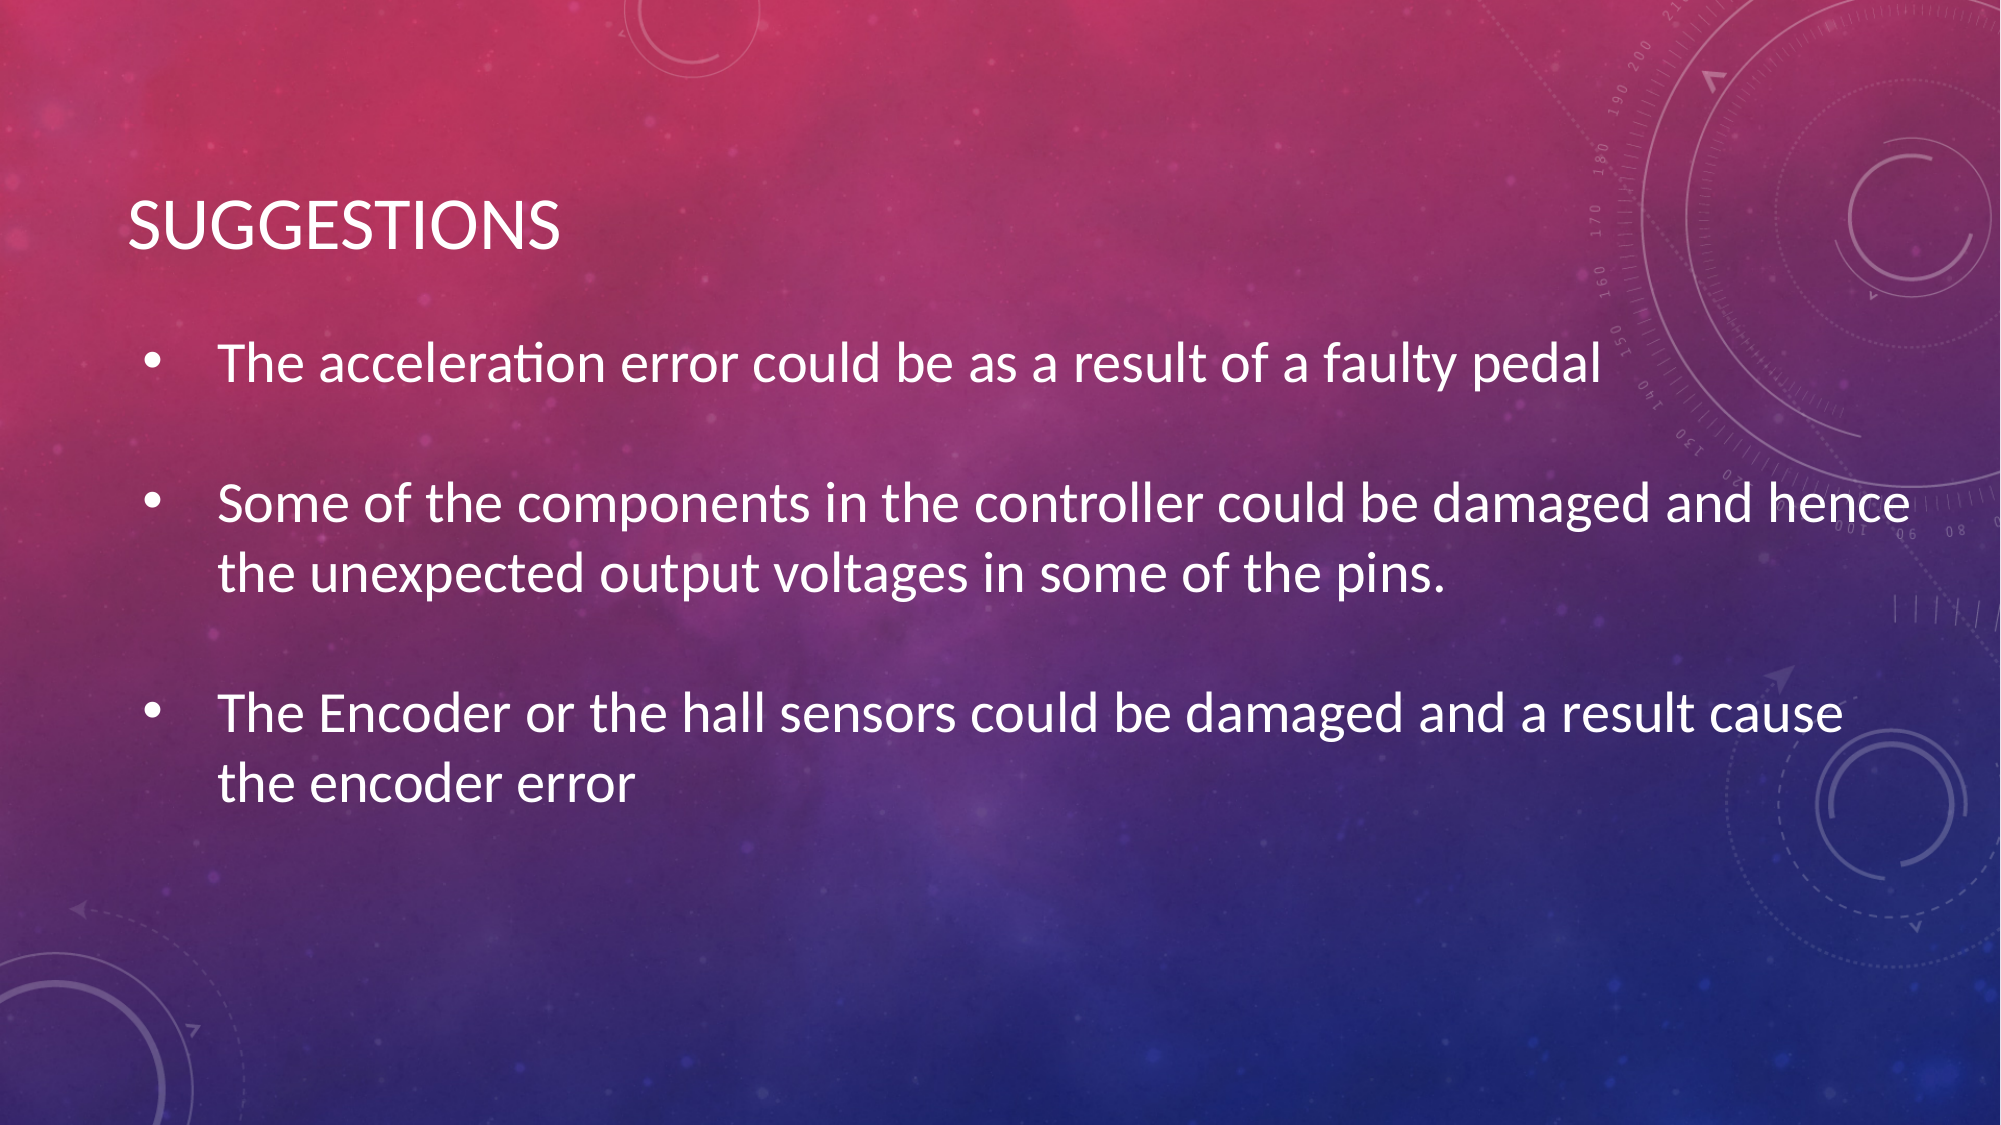

# SUGGESTIONS
The acceleration error could be as a result of a faulty pedal

Some of the components in the controller could be damaged and hence the unexpected output voltages in some of the pins.

The Encoder or the hall sensors could be damaged and a result cause the encoder error